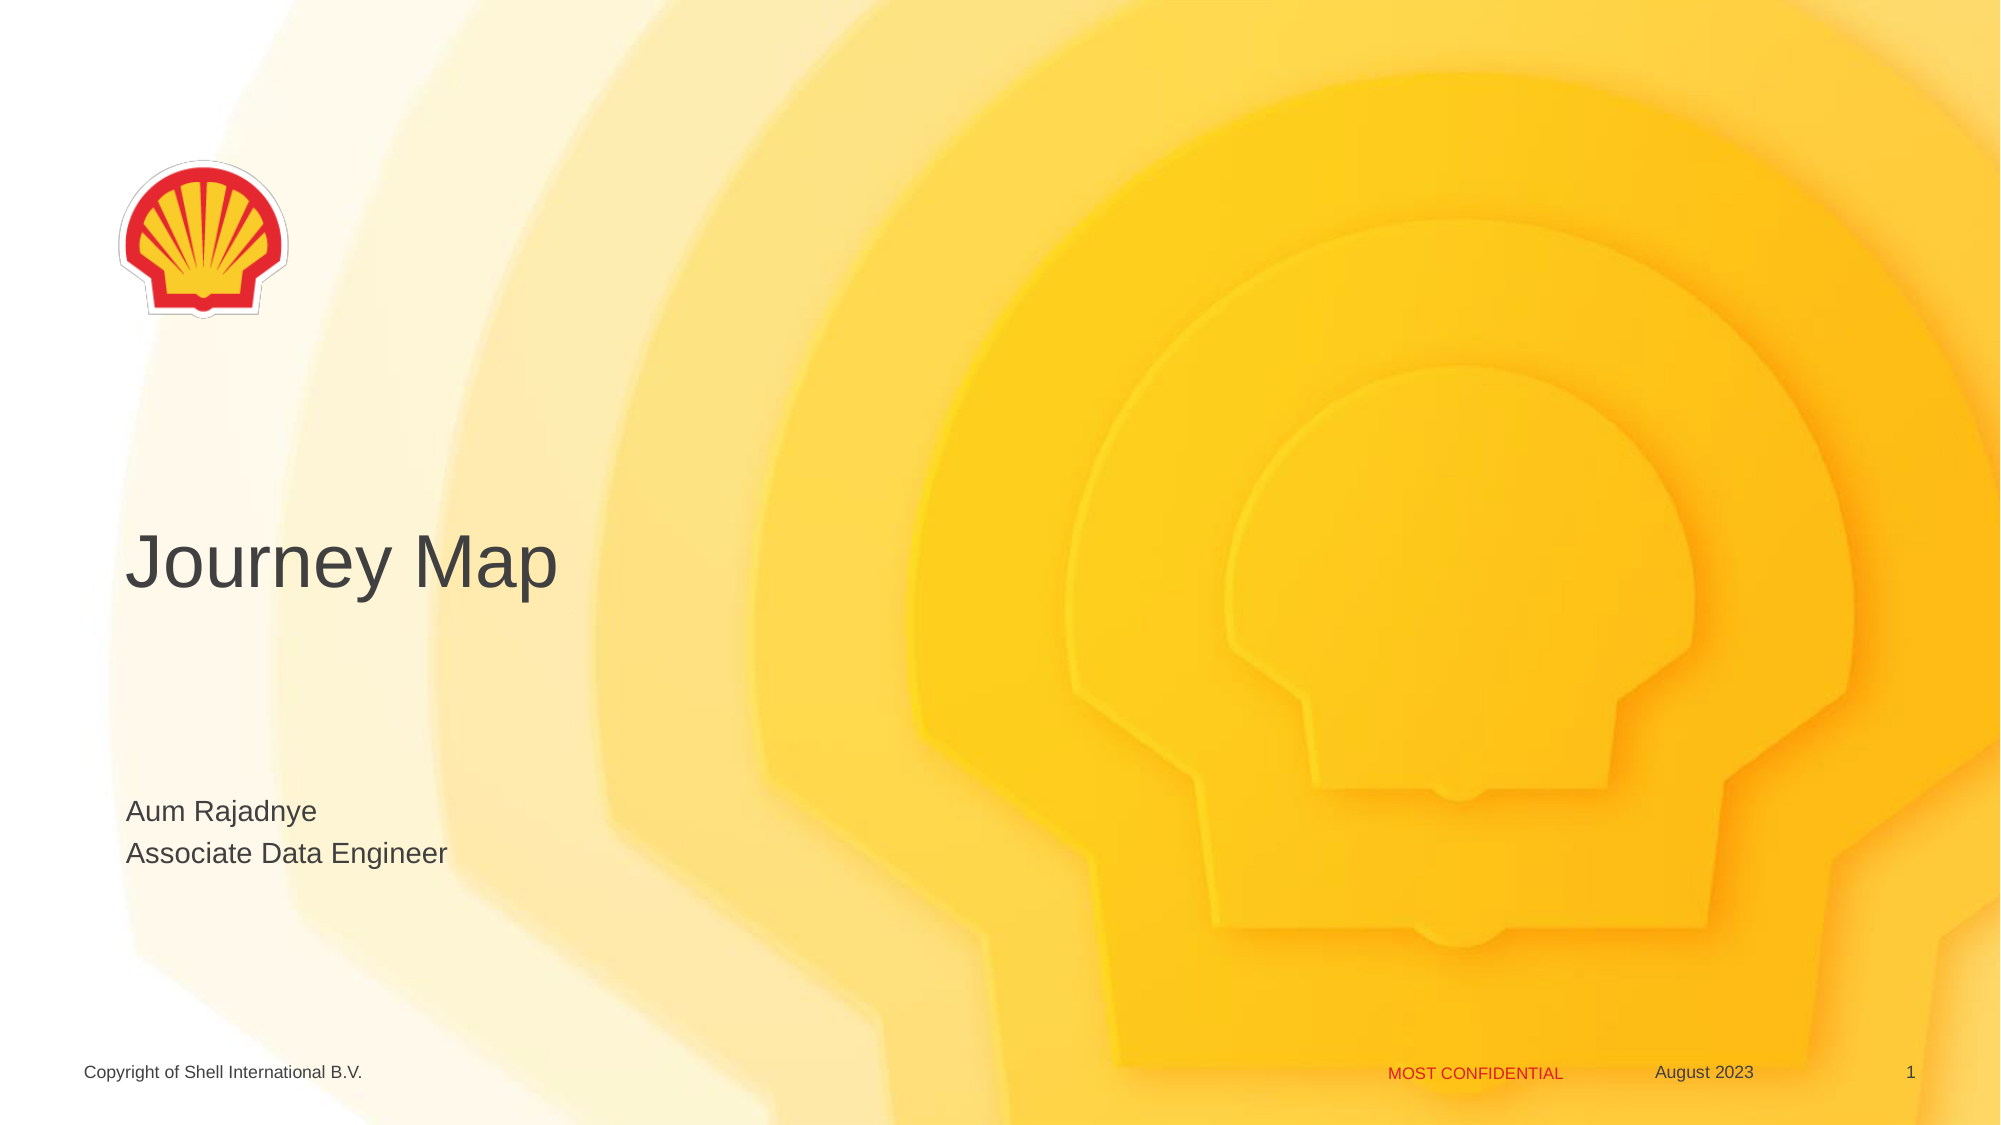

# Journey Map

Aum Rajadnye
Associate Data Engineer

1
August 2023